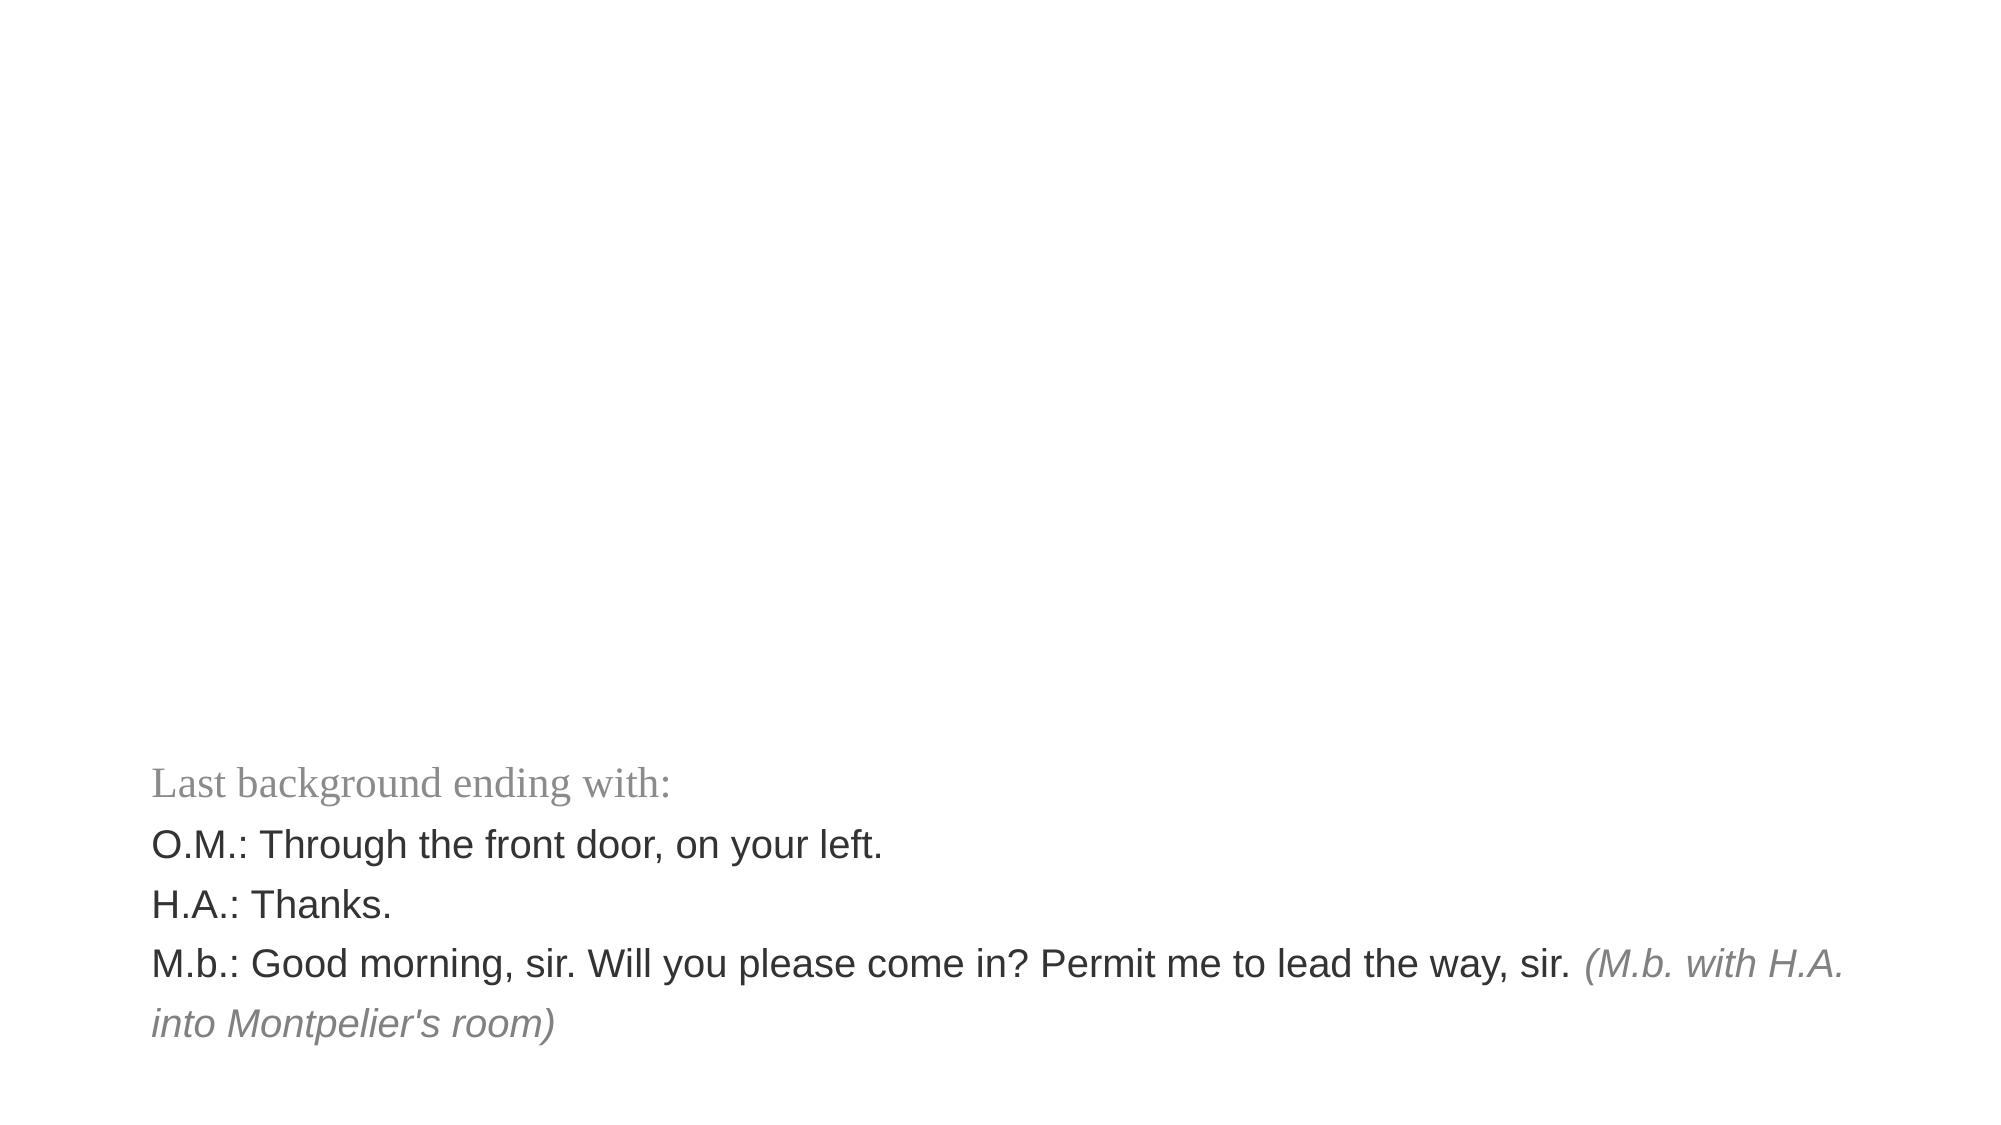

Last background ending with:
O.M.: Through the front door, on your left.
H.A.: Thanks.
M.b.: Good morning, sir. Will you please come in? Permit me to lead the way, sir. (M.b. with H.A.
into Montpelier's room)